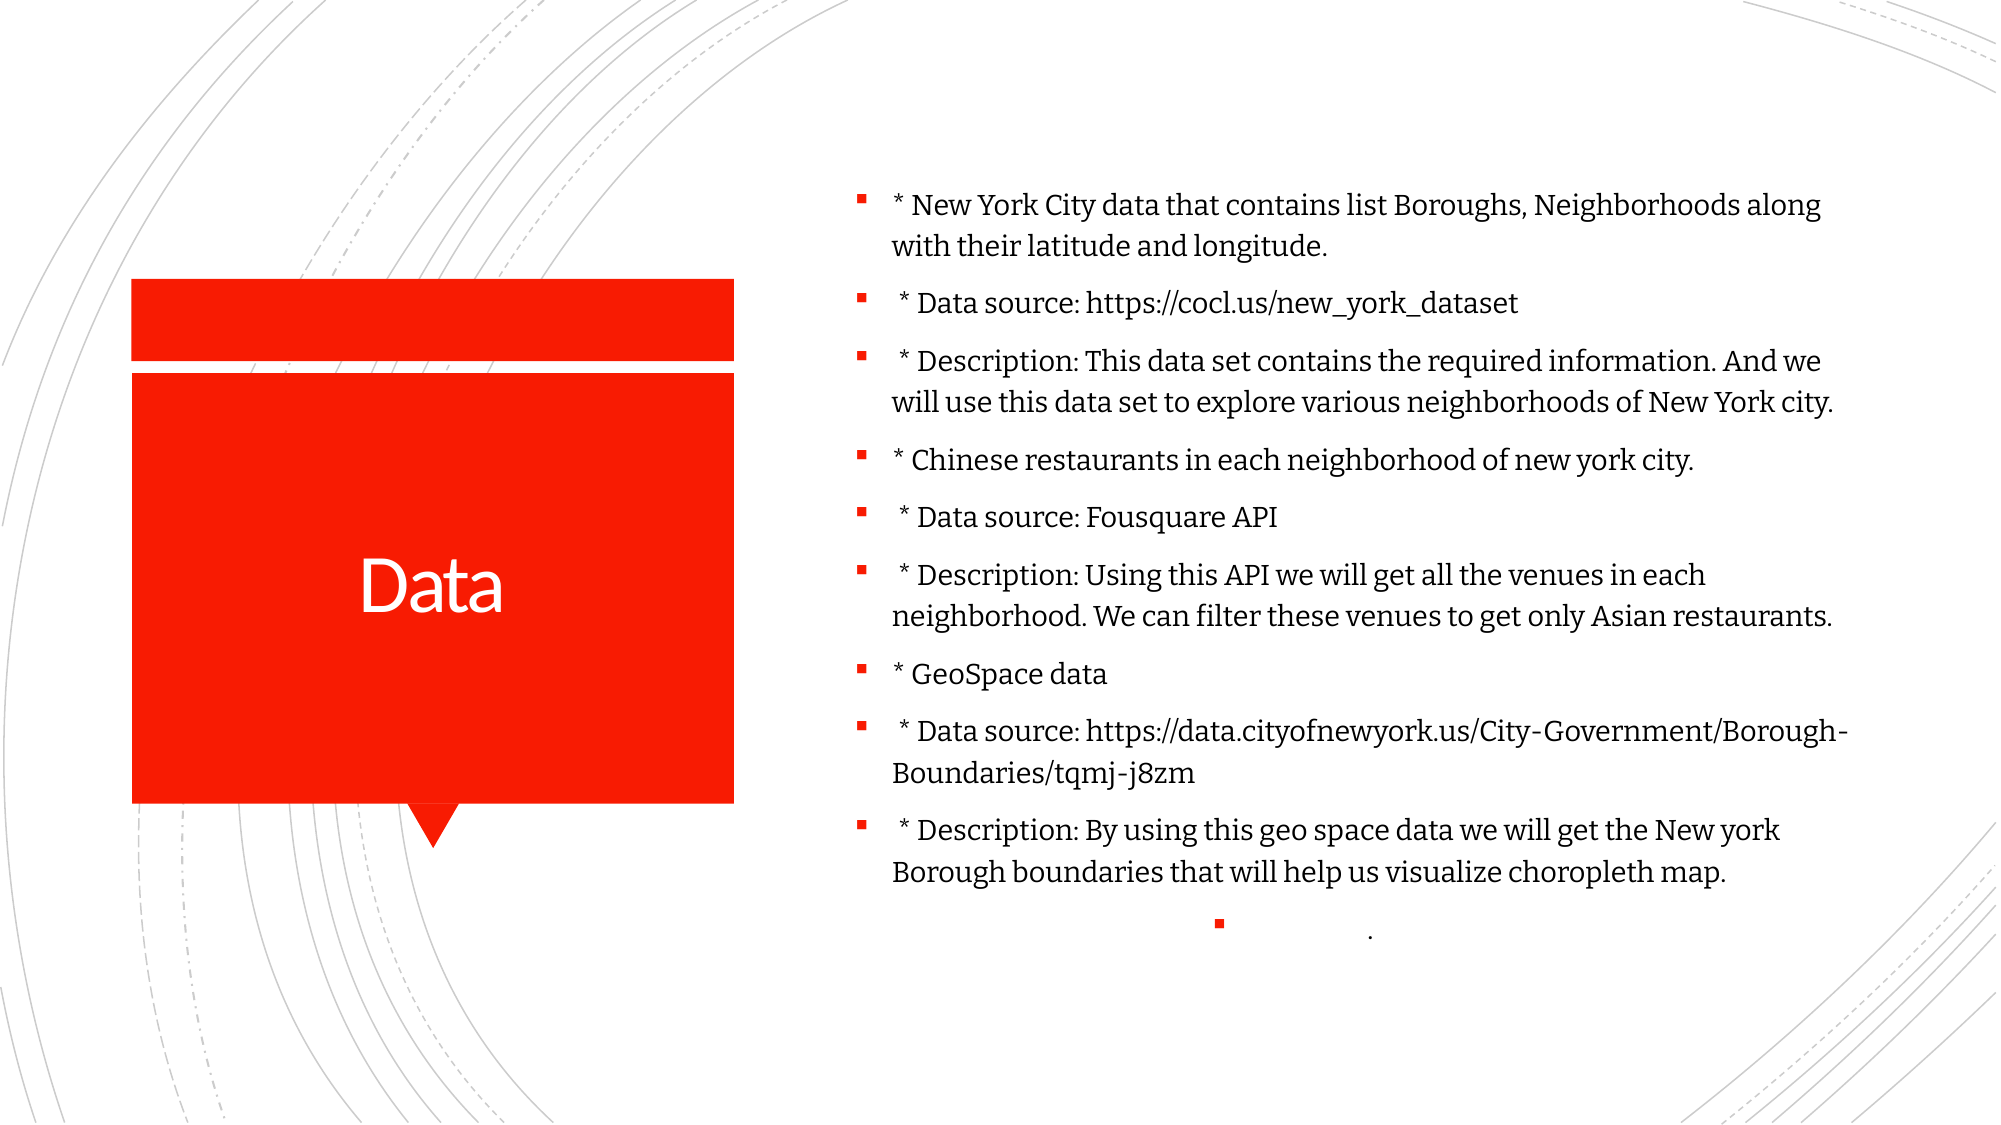

* New York City data that contains list Boroughs, Neighborhoods along with their latitude and longitude.
 * Data source: https://cocl.us/new_york_dataset
 * Description: This data set contains the required information. And we will use this data set to explore various neighborhoods of New York city.
* Chinese restaurants in each neighborhood of new york city.
 * Data source: Fousquare API
 * Description: Using this API we will get all the venues in each neighborhood. We can filter these venues to get only Asian restaurants.
* GeoSpace data
 * Data source: https://data.cityofnewyork.us/City-Government/Borough-Boundaries/tqmj-j8zm
 * Description: By using this geo space data we will get the New york Borough boundaries that will help us visualize choropleth map.
.
# Data